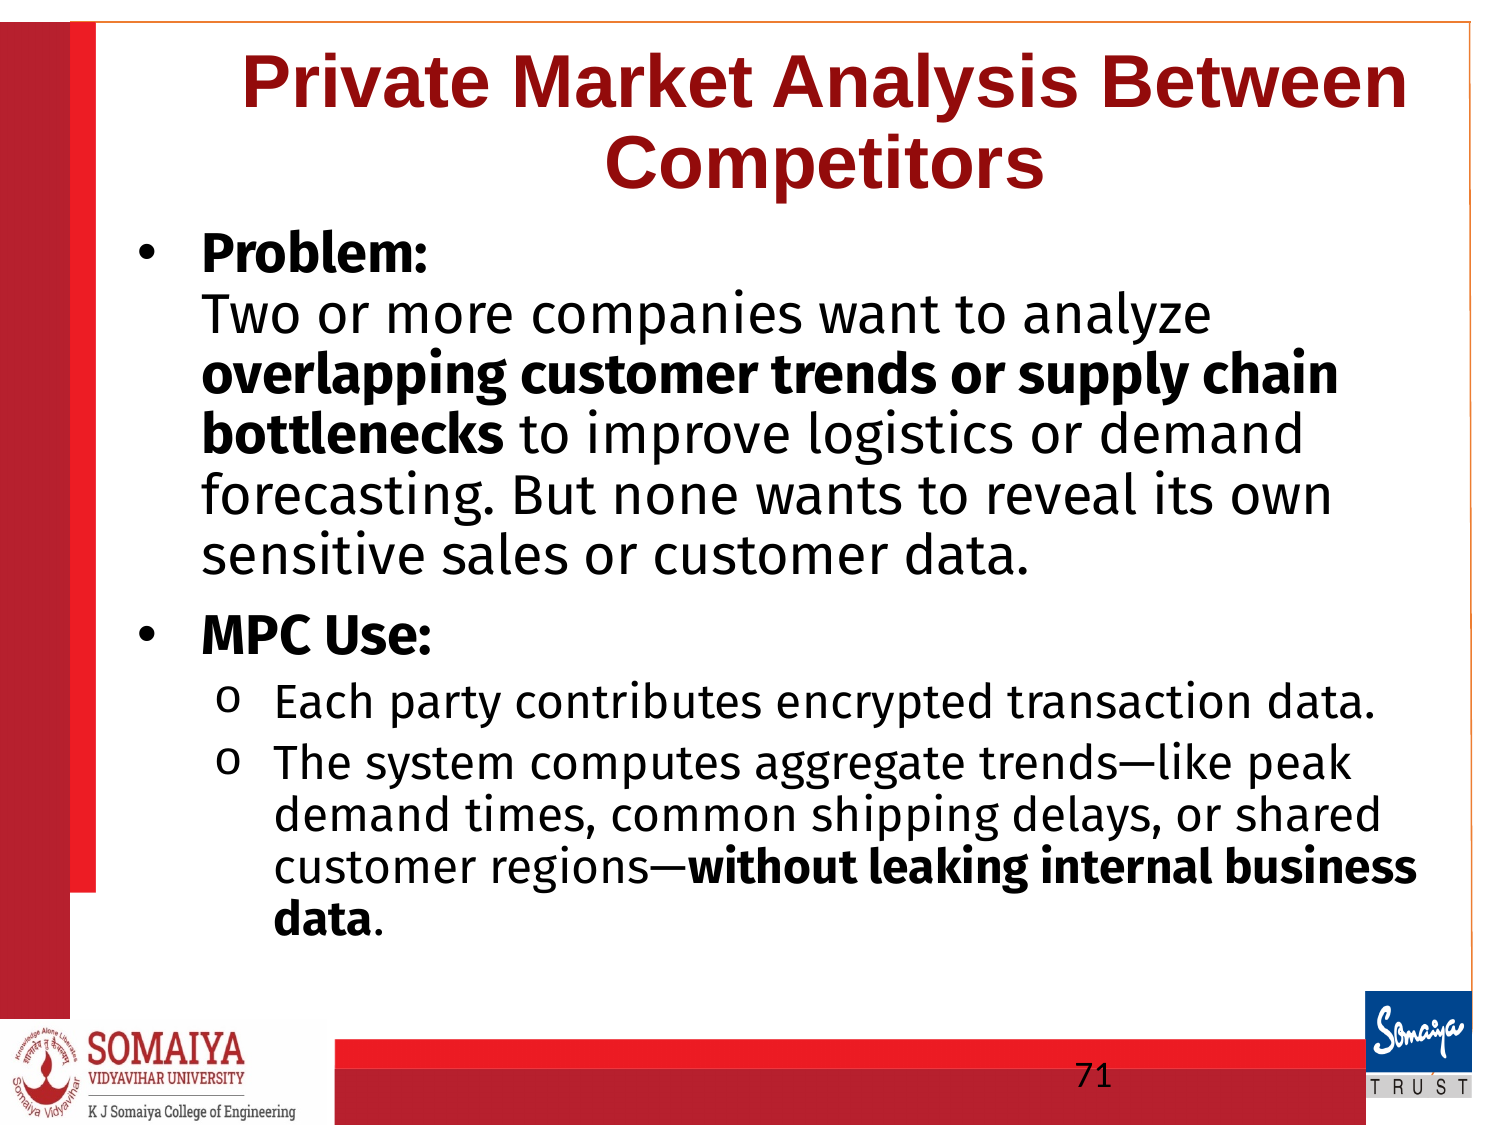

# Private Market Analysis Between Competitors
Problem:
Two or more companies want to analyze overlapping customer trends or supply chain bottlenecks to improve logistics or demand forecasting. But none wants to reveal its own sensitive sales or customer data.
MPC Use:
Each party contributes encrypted transaction data.
The system computes aggregate trends—like peak demand times, common shipping delays, or shared customer regions—without leaking internal business data.

71